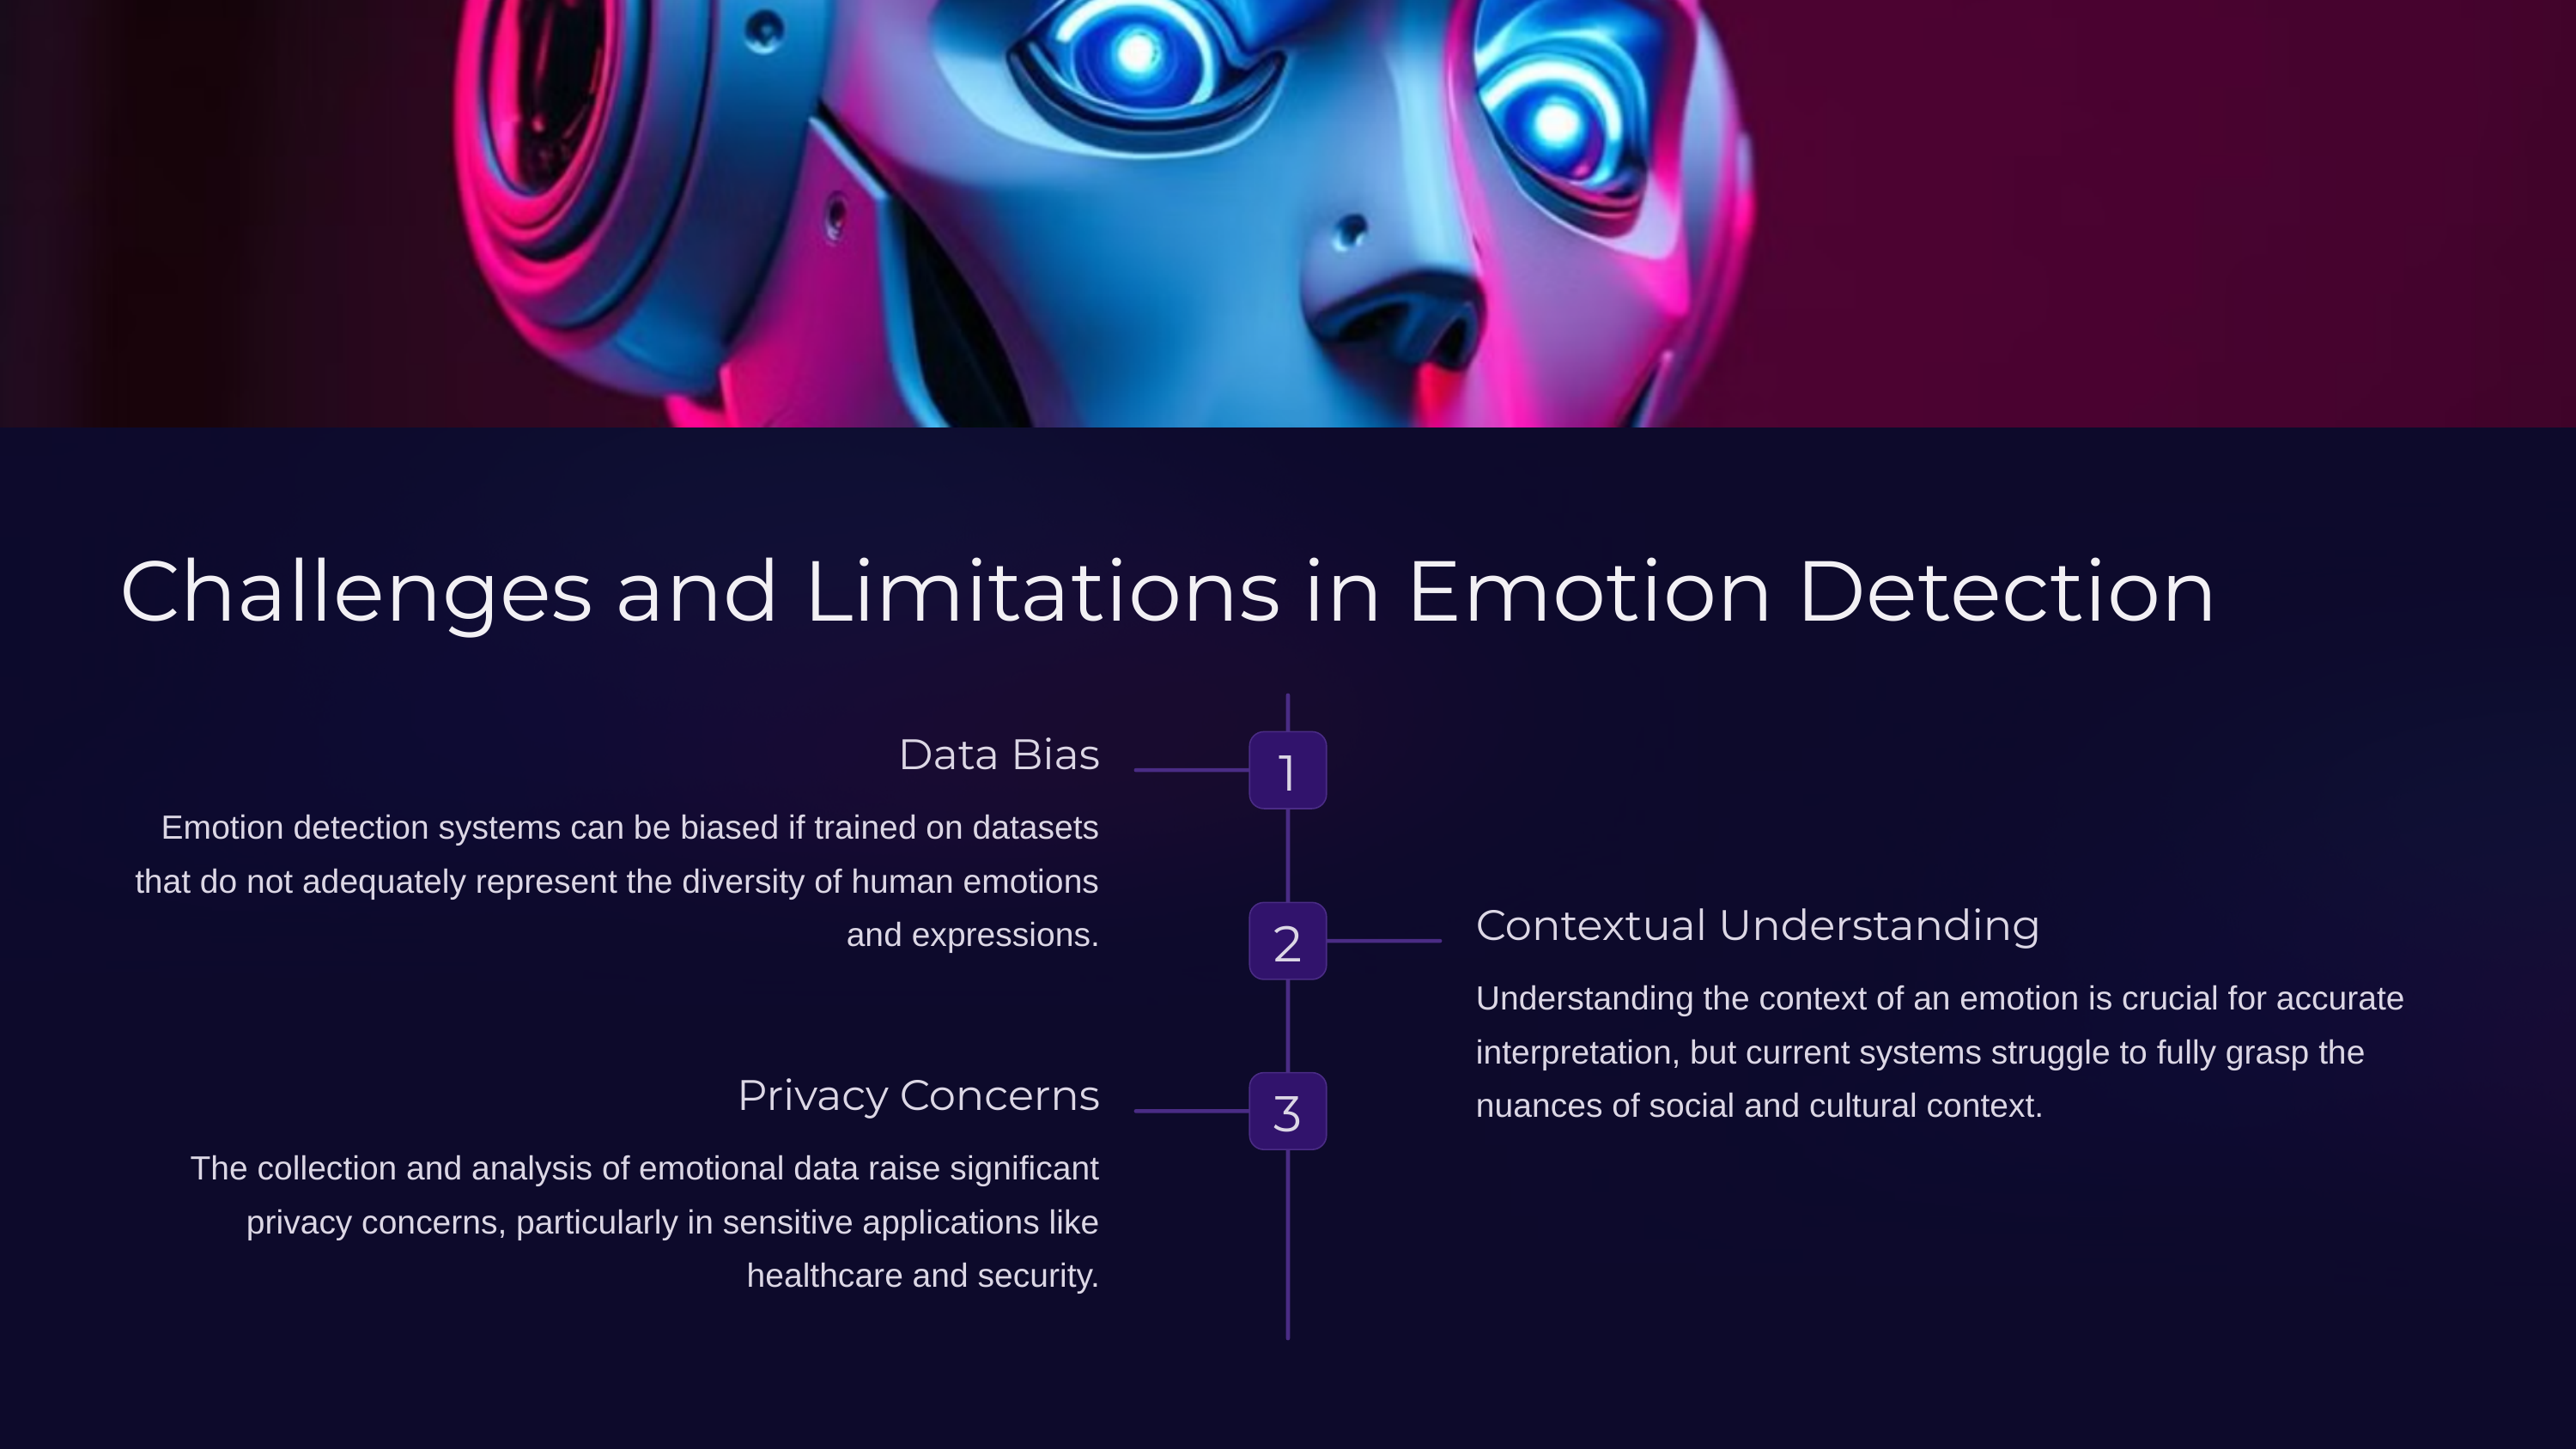

Challenges and Limitations in Emotion Detection

Data Bias

1

Emotion detection systems can be biased if trained on datasets that do not adequately represent the diversity of human emotions and expressions.

Contextual Understanding

2

Understanding the context of an emotion is crucial for accurate interpretation, but current systems struggle to fully grasp the nuances of social and cultural context.

Privacy Concerns

3

The collection and analysis of emotional data raise significant privacy concerns, particularly in sensitive applications like healthcare and security.